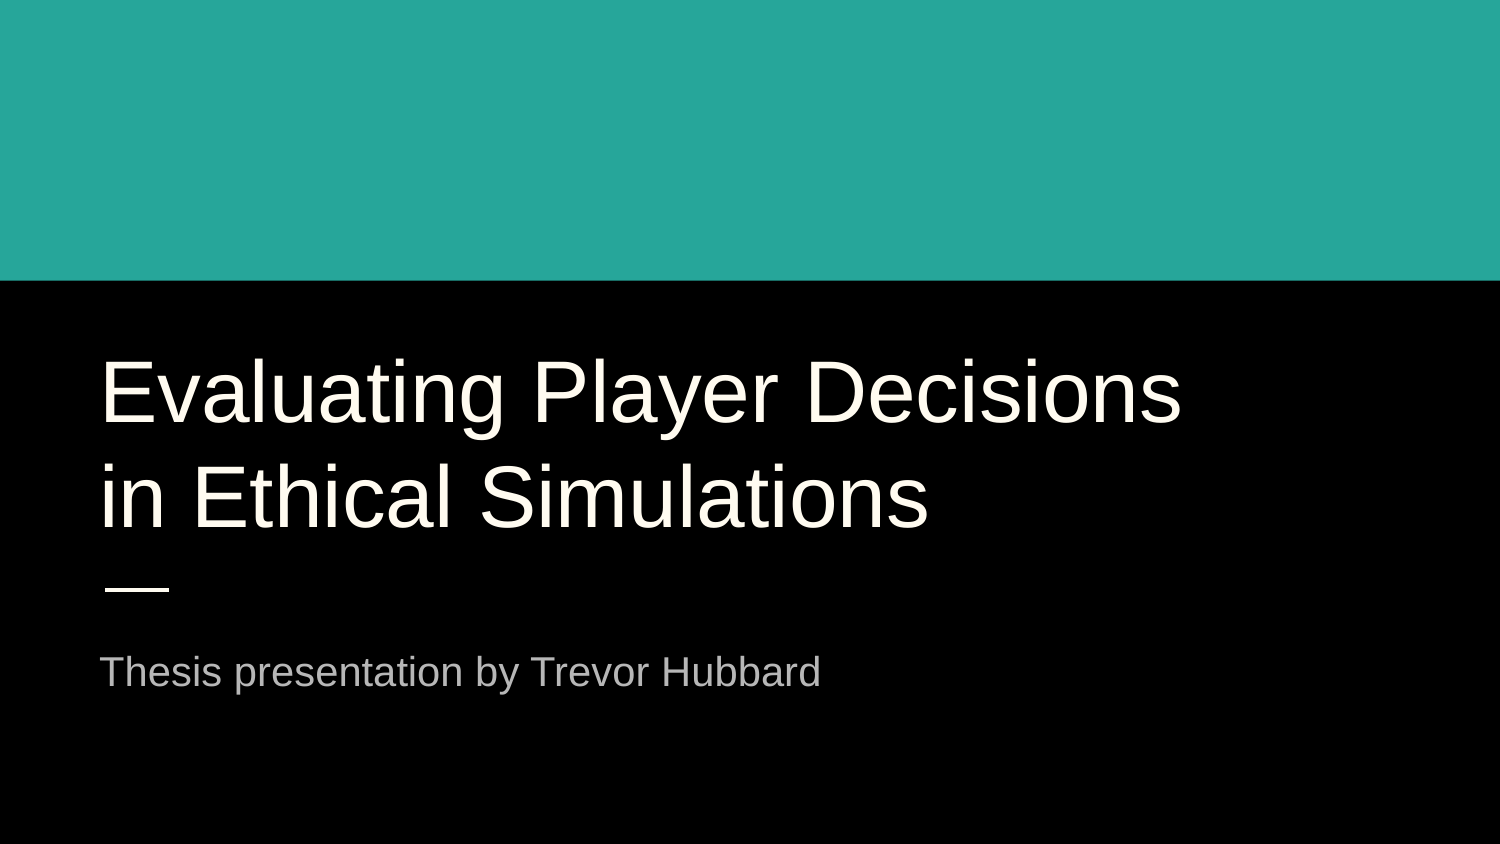

# Evaluating Player Decisions
in Ethical Simulations
Thesis presentation by Trevor Hubbard